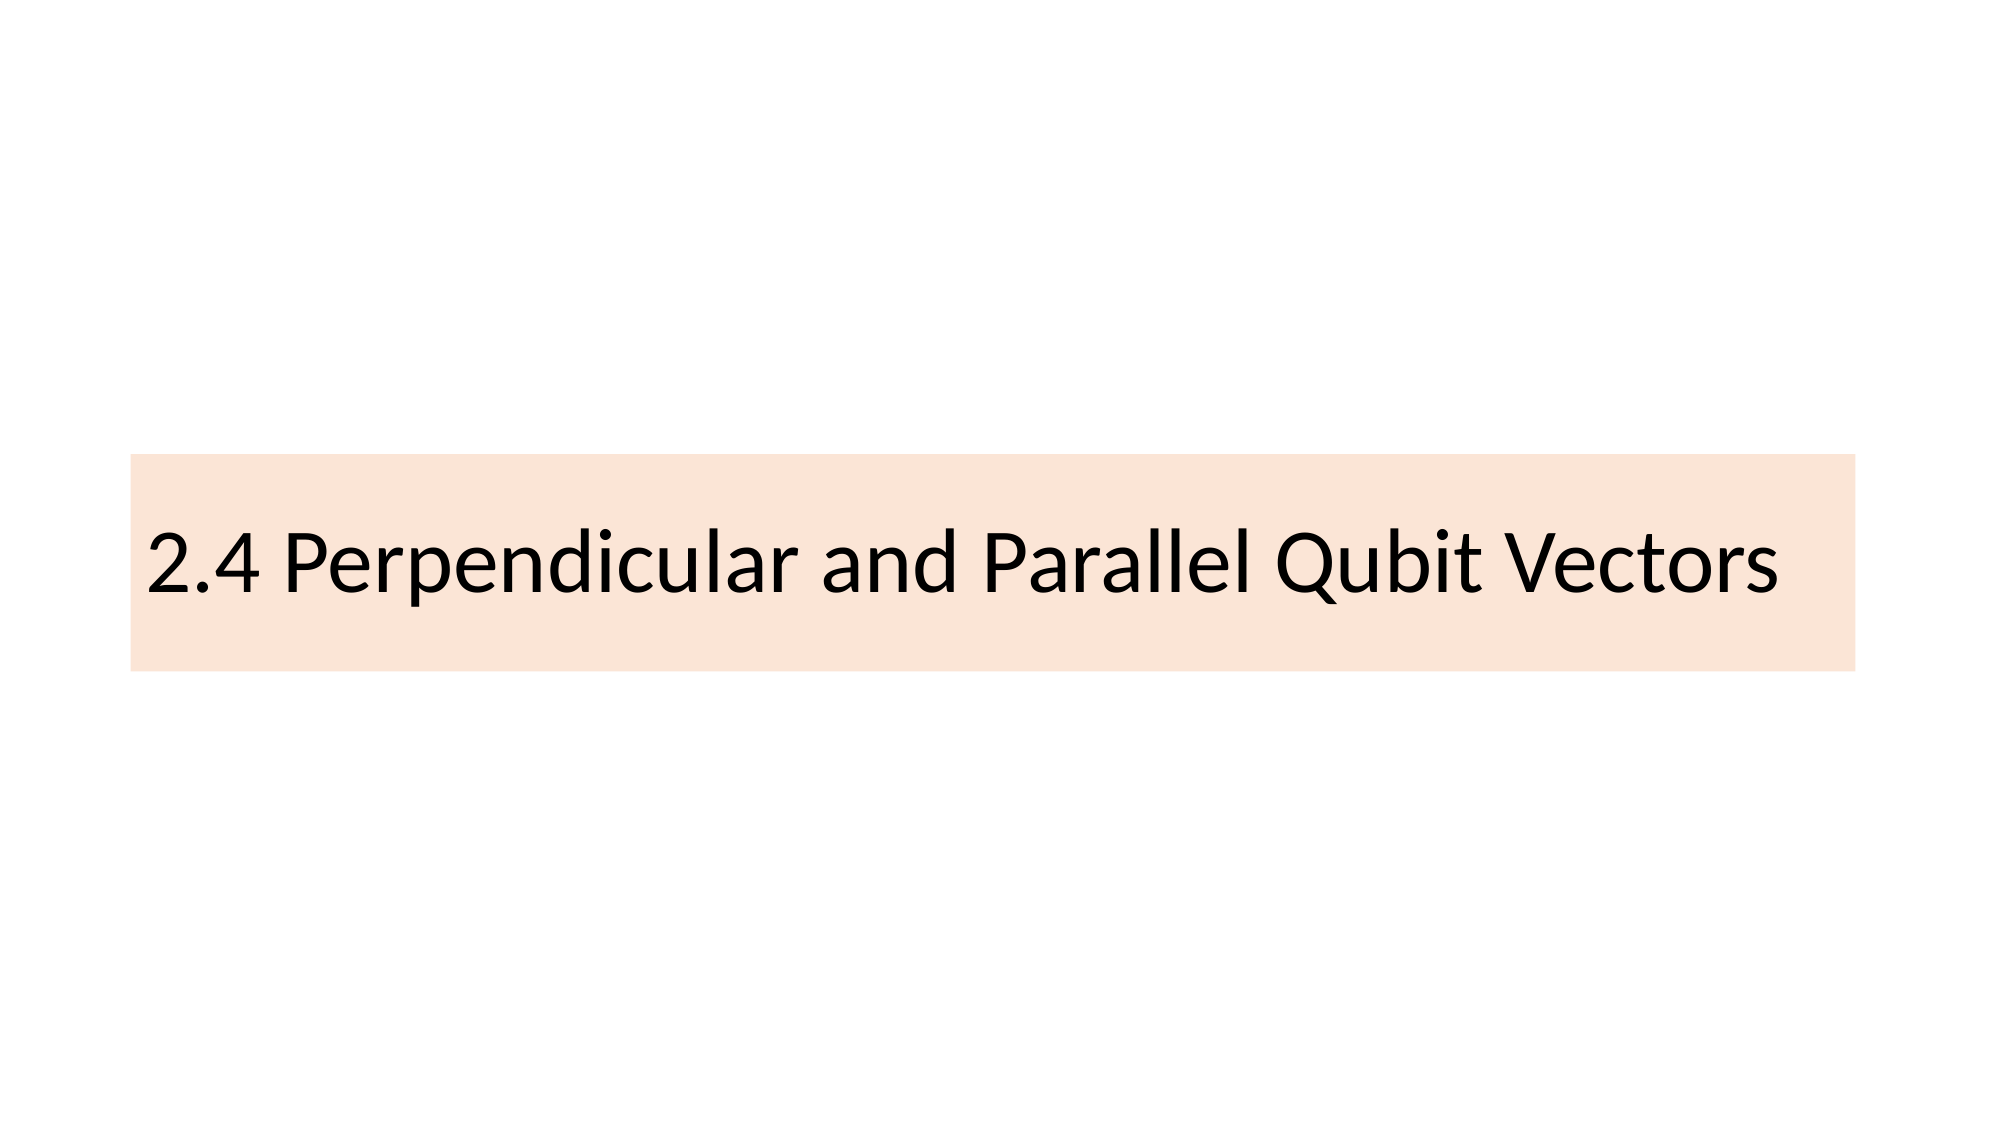

# 2.4 Perpendicular and Parallel Qubit Vectors